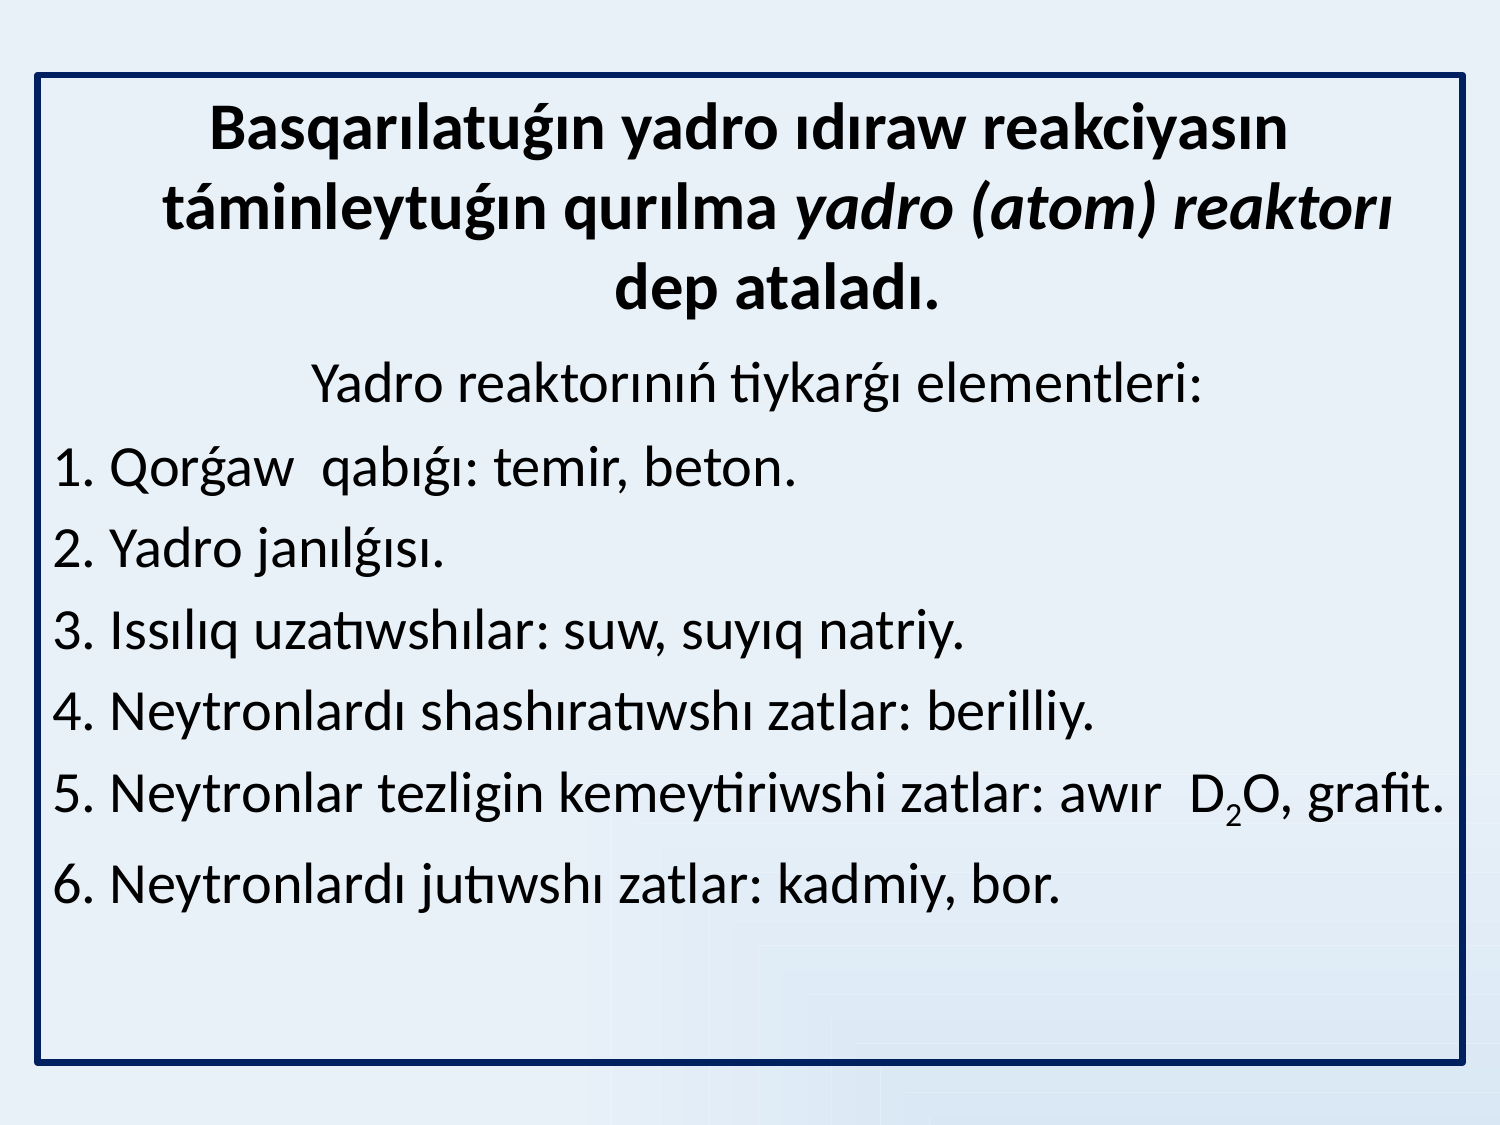

Basqarılatuǵın yadro ıdıraw reakciyasın táminleytuǵın qurılma yadro (atom) reaktorı dep ataladı.
 Yadro reaktorınıń tiykarǵı elementleri:
1. Qorǵaw  qabıǵı: temir, beton.
2. Yadro janılǵısı.
3. Issılıq uzatıwshılar: suw, suyıq natriy.
4. Neytronlardı shashıratıwshı zatlar: berilliy.
5. Neytronlar tezligin kemeytiriwshi zatlar: awır  D2O, grafit.
6. Neytronlardı jutıwshı zatlar: kadmiy, bor.